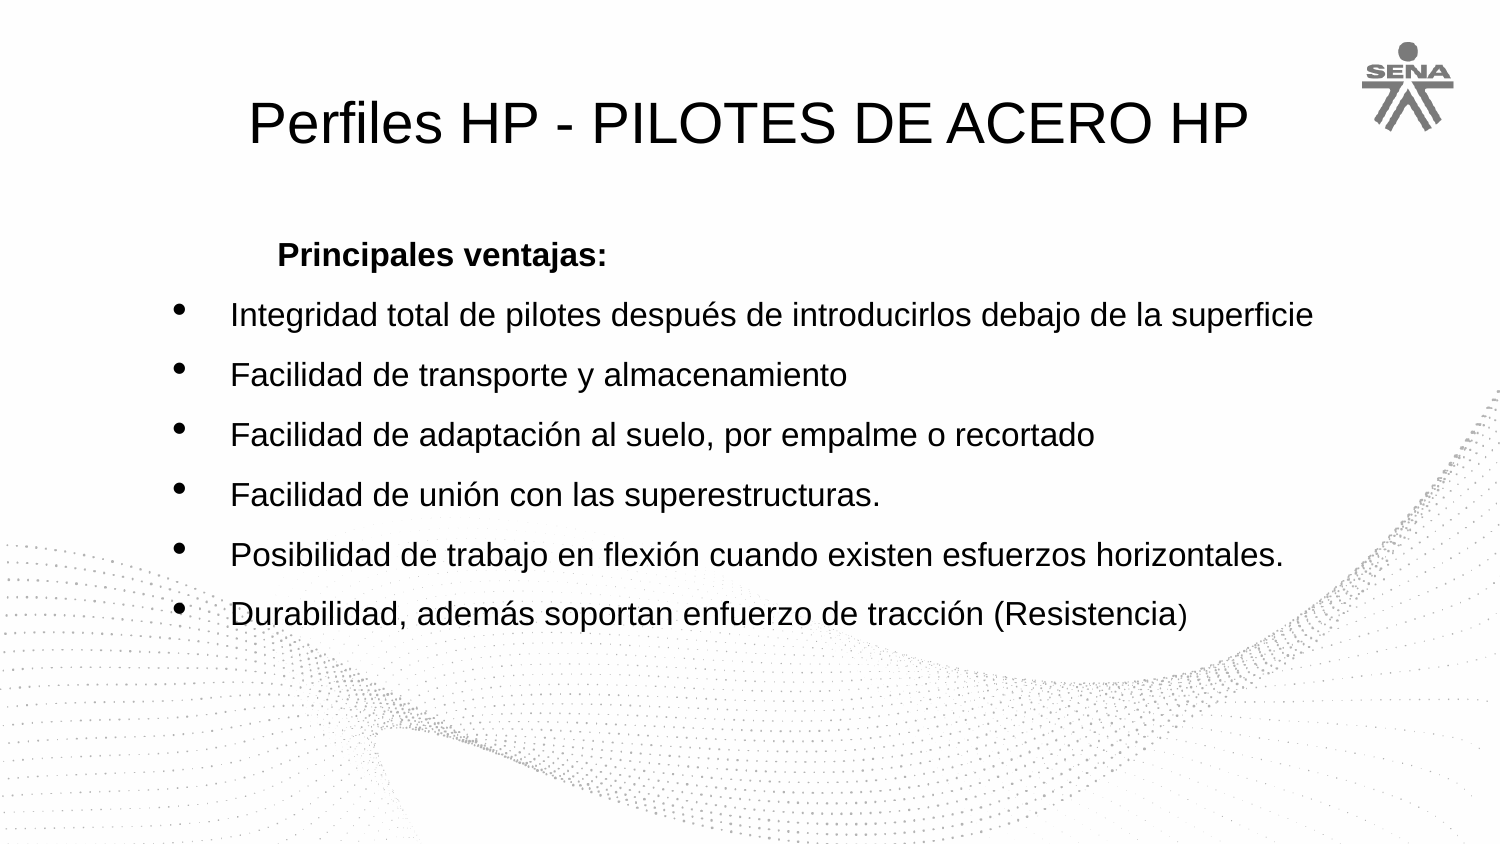

Perfiles HP - PILOTES DE ACERO HP
Principales ventajas:
Integridad total de pilotes después de introducirlos debajo de la superficie
Facilidad de transporte y almacenamiento
Facilidad de adaptación al suelo, por empalme o recortado
Facilidad de unión con las superestructuras.
Posibilidad de trabajo en flexión cuando existen esfuerzos horizontales.
Durabilidad, además soportan enfuerzo de tracción (Resistencia)